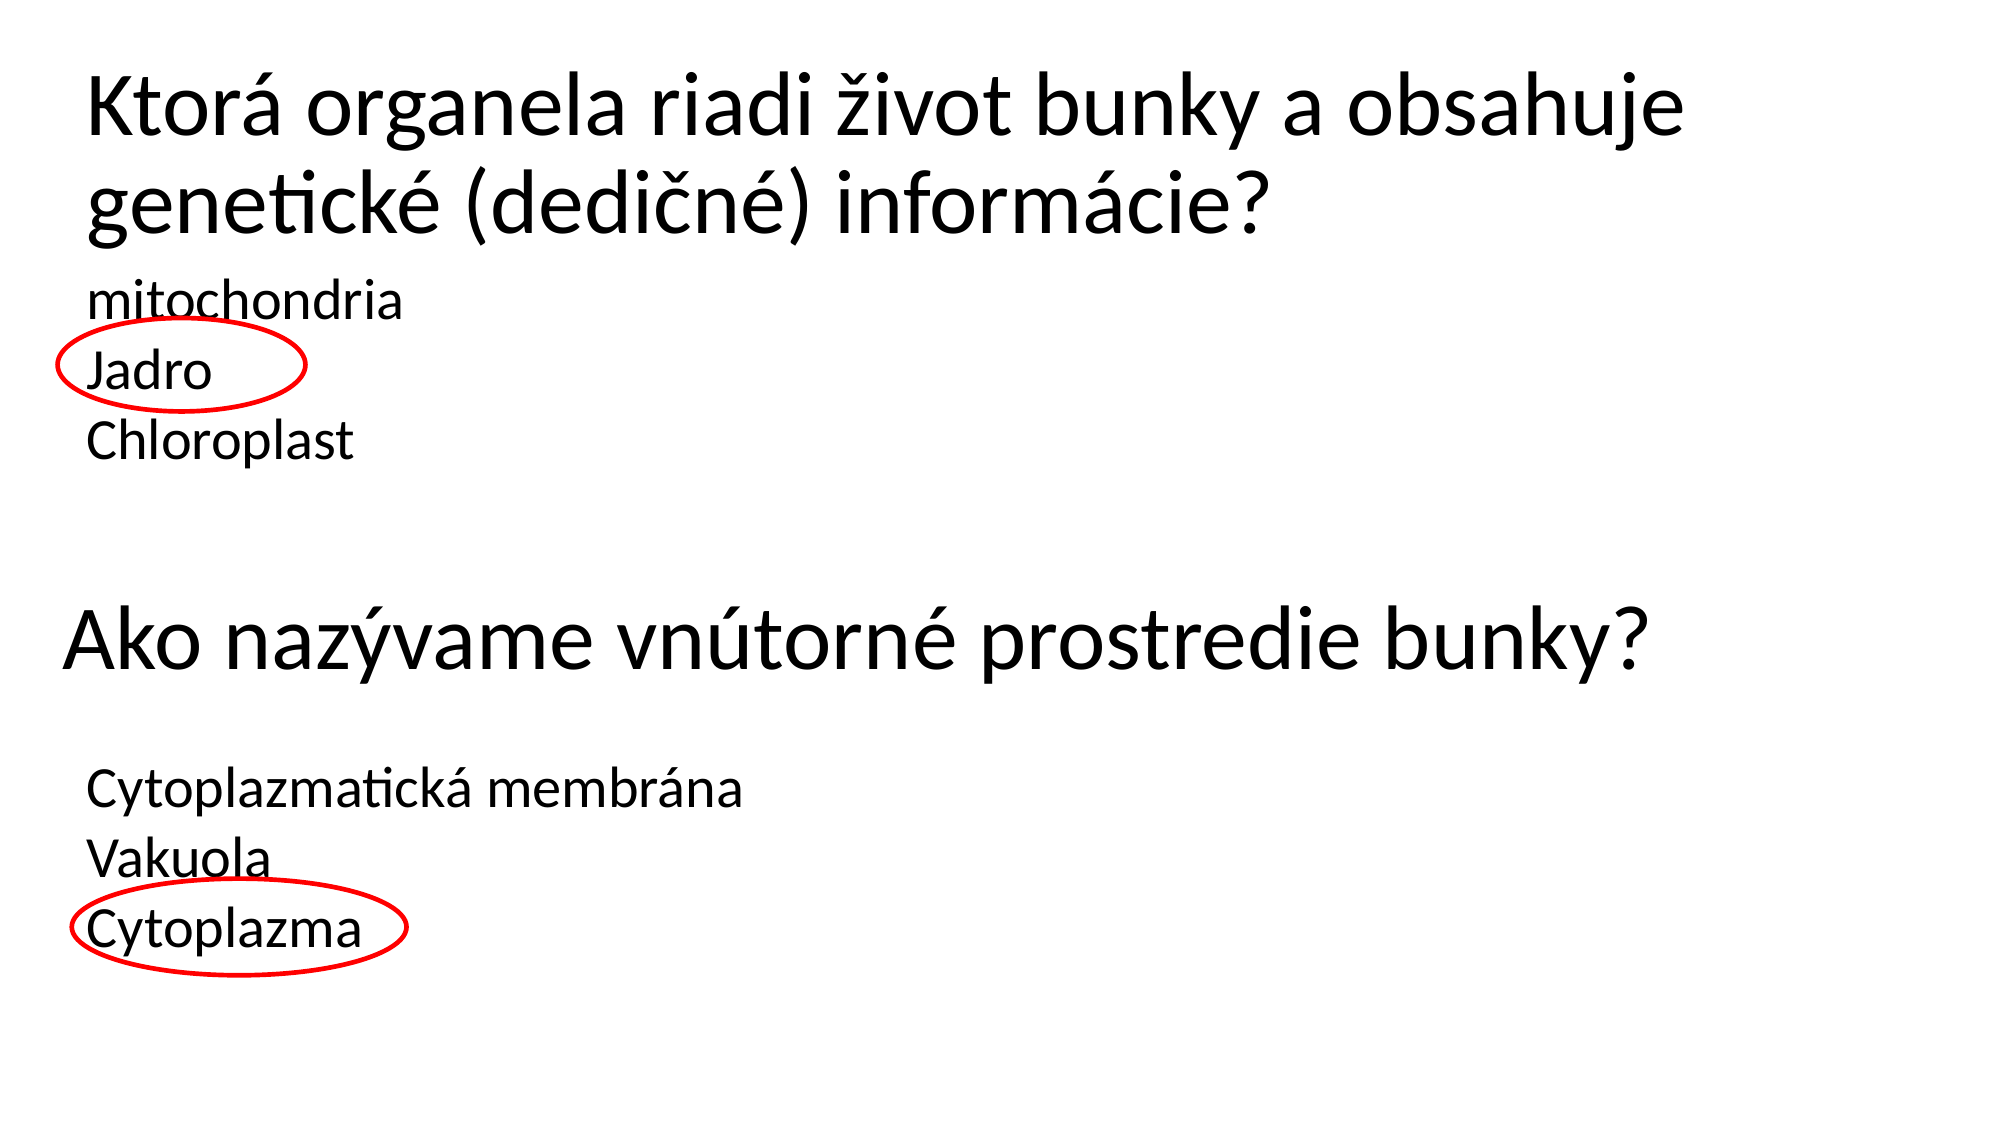

# Ktorá organela riadi život bunky a obsahuje genetické (dedičné) informácie?
mitochondria
Jadro
Chloroplast

Ako nazývame vnútorné prostredie bunky?
Cytoplazmatická membrána
Vakuola
Cytoplazma